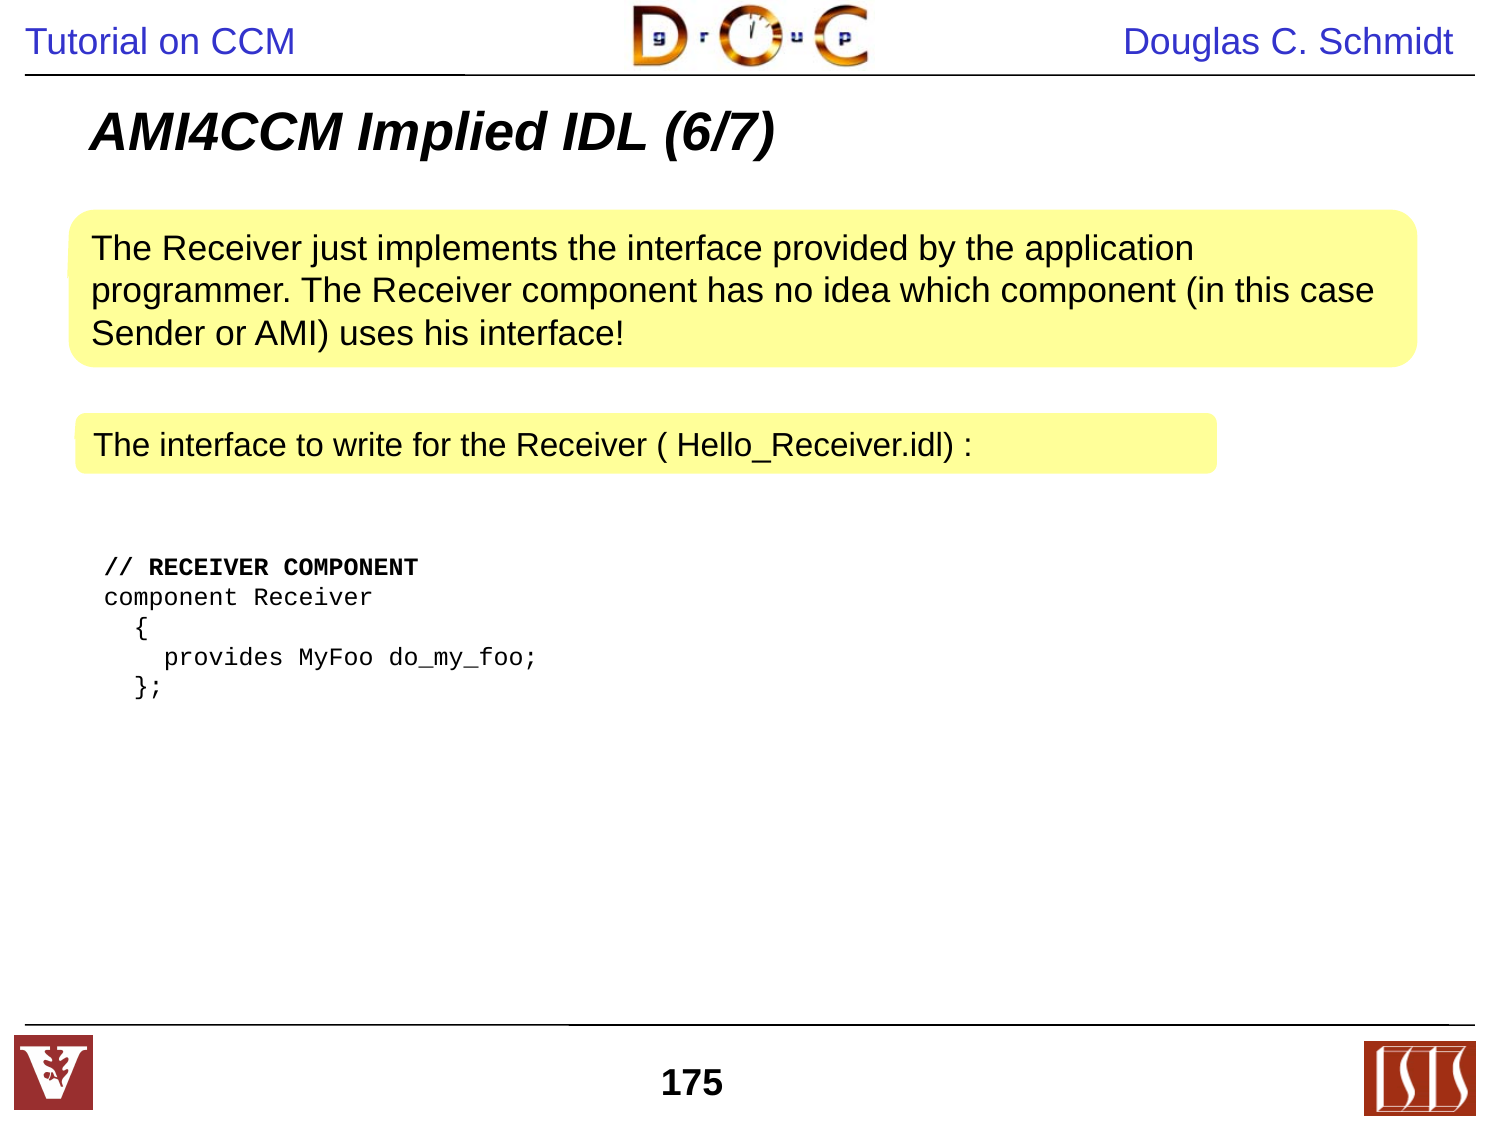

AMI4CCM Implied IDL (6/7)

The Receiver just implements the interface provided by the application programmer. The Receiver component has no idea which component (in this case Sender or AMI) uses his interface!

The interface to write for the Receiver ( Hello_Receiver.idl) :

// RECEIVER COMPONENT
component Receiver
  {
    provides MyFoo do_my_foo;
  };